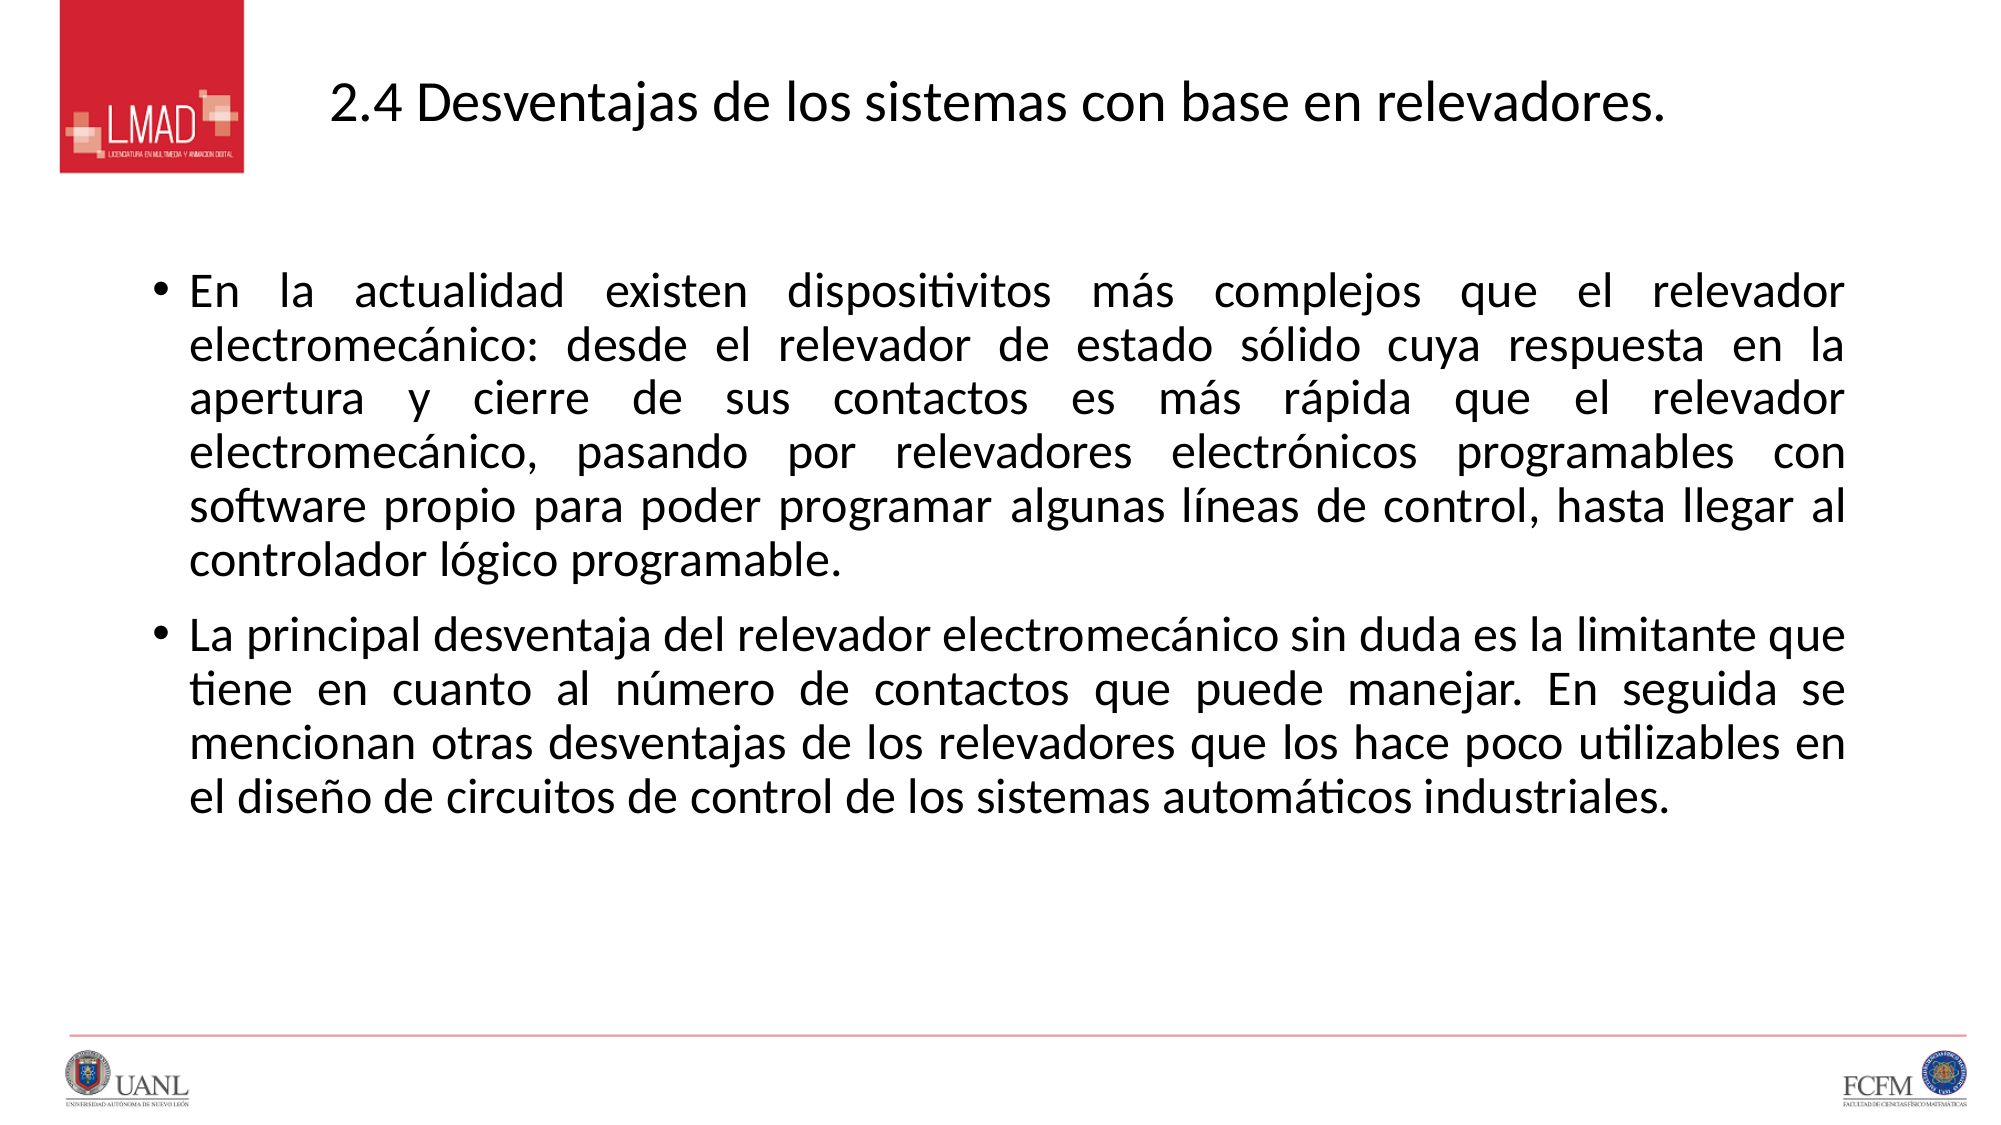

# 2.4 Desventajas de los sistemas con base en relevadores.

En la actualidad existen dispositivitos más complejos que el relevador electromecánico: desde el relevador de estado sólido cuya respuesta en la apertura y cierre de sus contactos es más rápida que el relevador electromecánico, pasando por relevadores electrónicos programables con software propio para poder programar algunas líneas de control, hasta llegar al controlador lógico programable.
La principal desventaja del relevador electromecánico sin duda es la limitante que tiene en cuanto al número de contactos que puede manejar. En seguida se mencionan otras desventajas de los relevadores que los hace poco utilizables en el diseño de circuitos de control de los sistemas automáticos industriales.